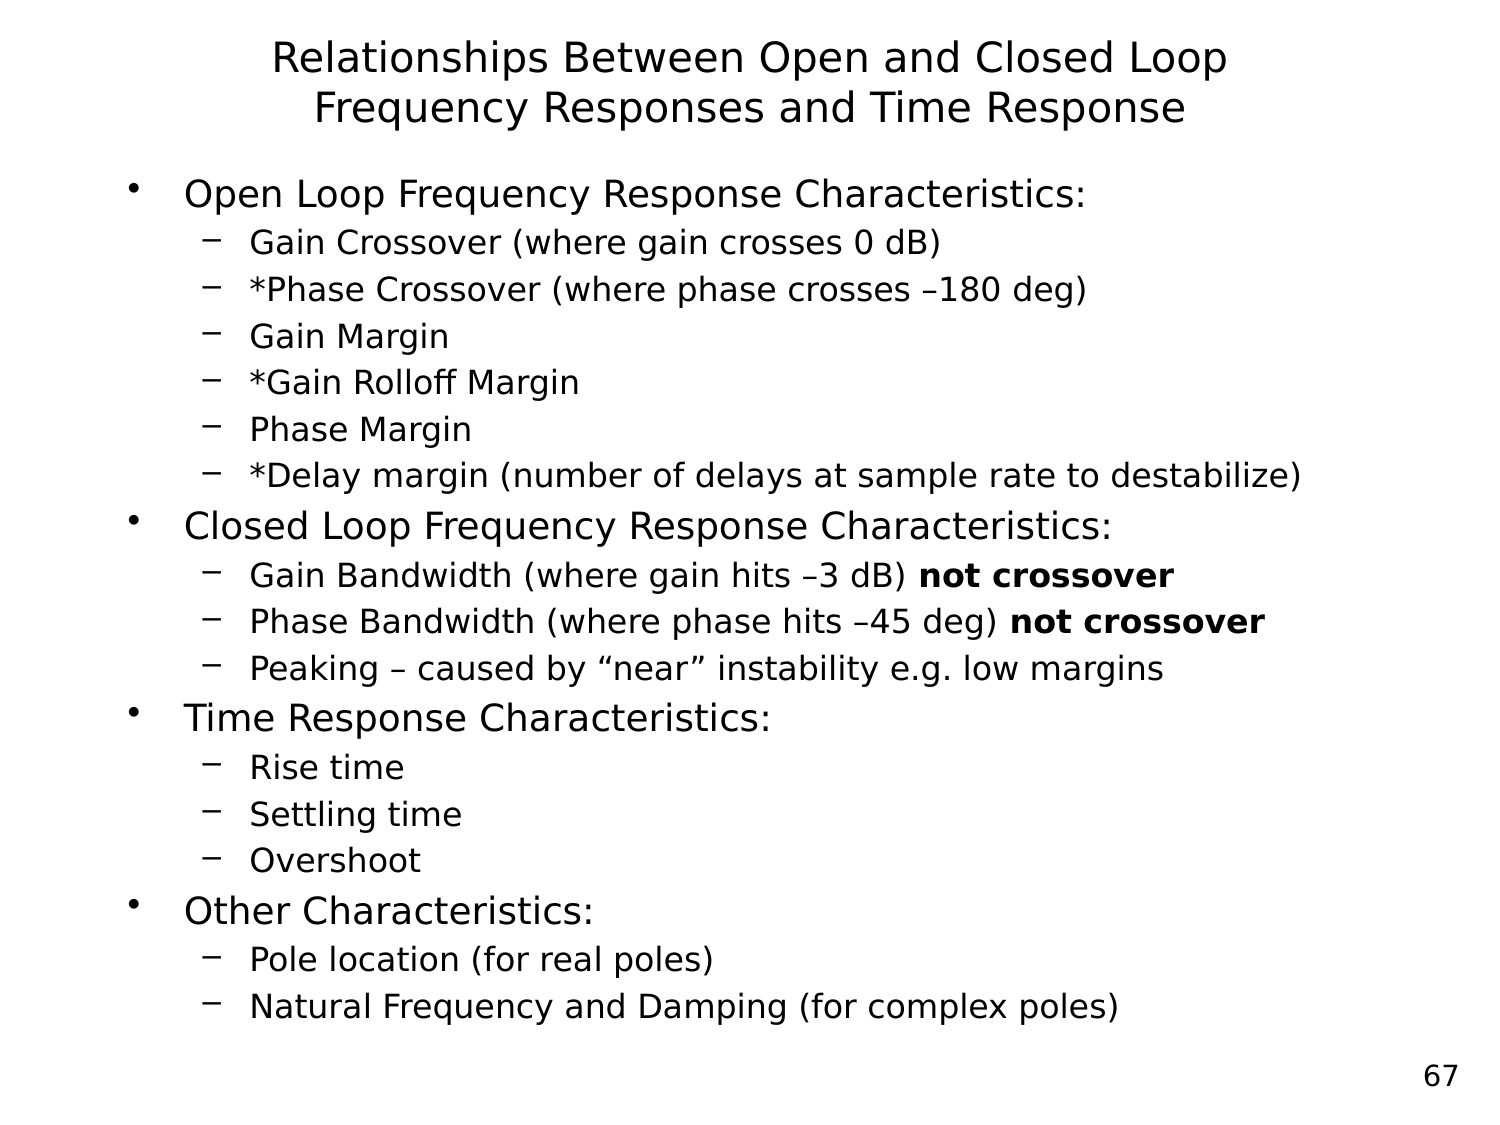

# Relationships Between Open and Closed Loop Frequency Responses and Time Response
Open Loop Frequency Response Characteristics:
Gain Crossover (where gain crosses 0 dB)
*Phase Crossover (where phase crosses –180 deg)
Gain Margin
*Gain Rolloff Margin
Phase Margin
*Delay margin (number of delays at sample rate to destabilize)
Closed Loop Frequency Response Characteristics:
Gain Bandwidth (where gain hits –3 dB) not crossover
Phase Bandwidth (where phase hits –45 deg) not crossover
Peaking – caused by “near” instability e.g. low margins
Time Response Characteristics:
Rise time
Settling time
Overshoot
Other Characteristics:
Pole location (for real poles)
Natural Frequency and Damping (for complex poles)
67